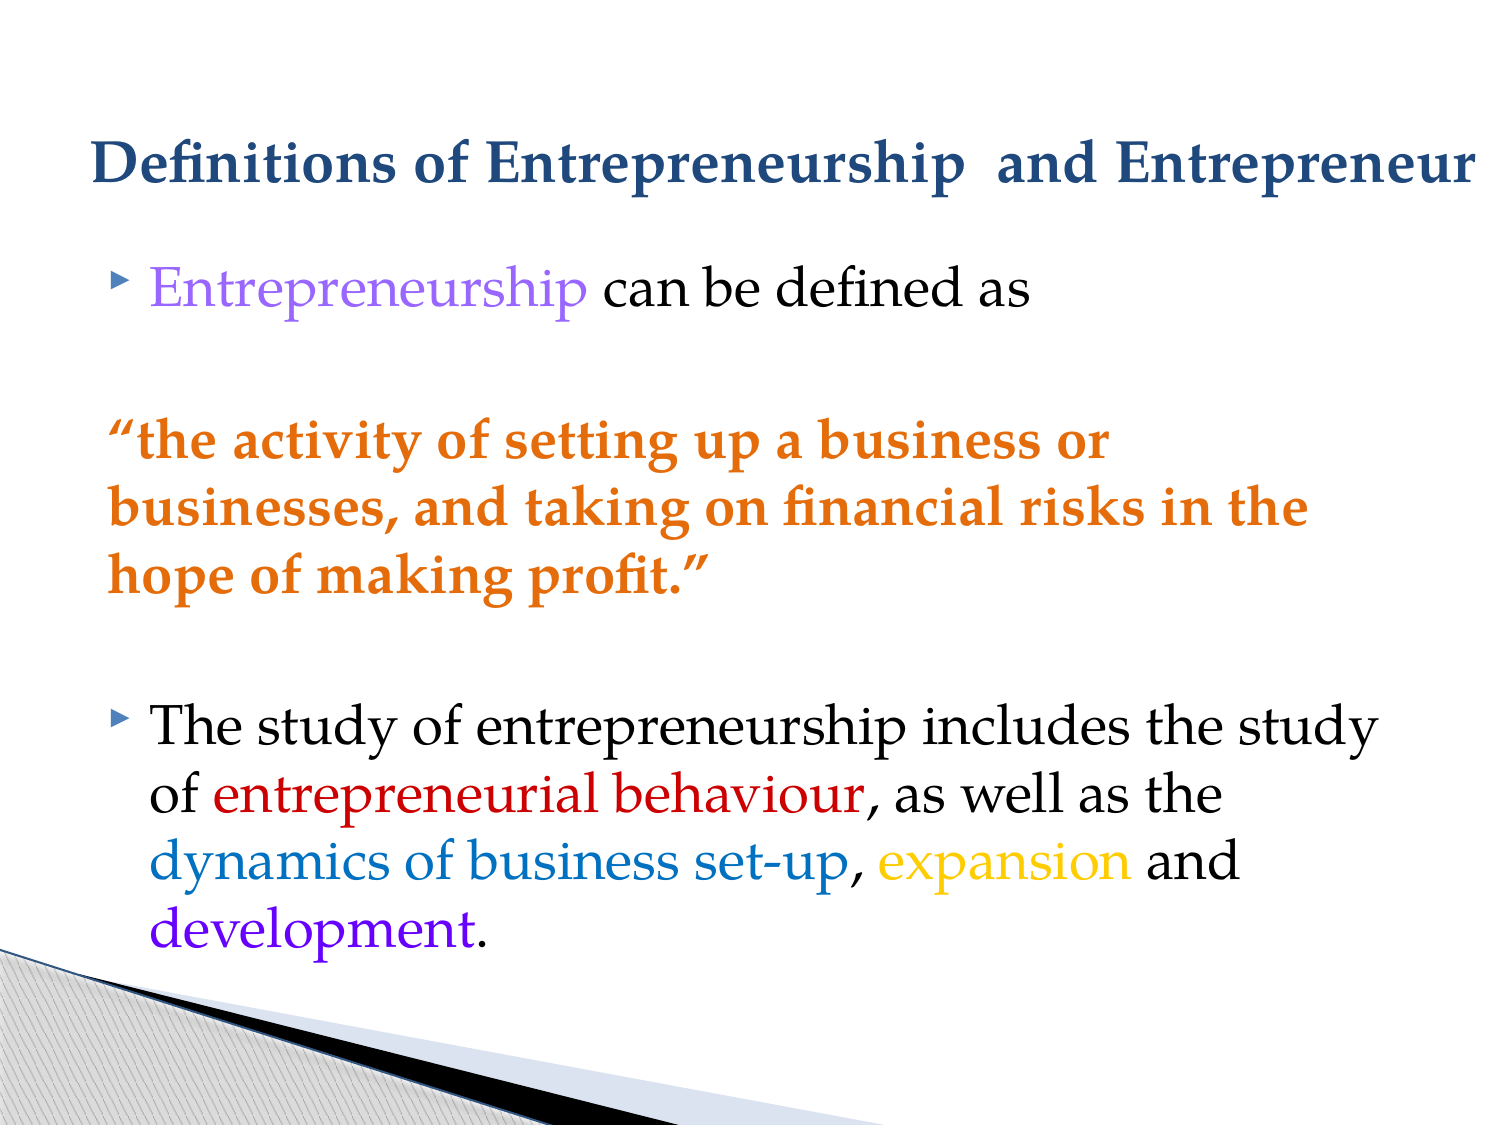

# Definitions of Entrepreneurship  and Entrepreneur
Entrepreneurship can be defined as

“the activity of setting up a business or businesses, and taking on financial risks in the hope of making profit.”

The study of entrepreneurship includes the study of entrepreneurial behaviour, as well as the dynamics of business set-up, expansion and development.